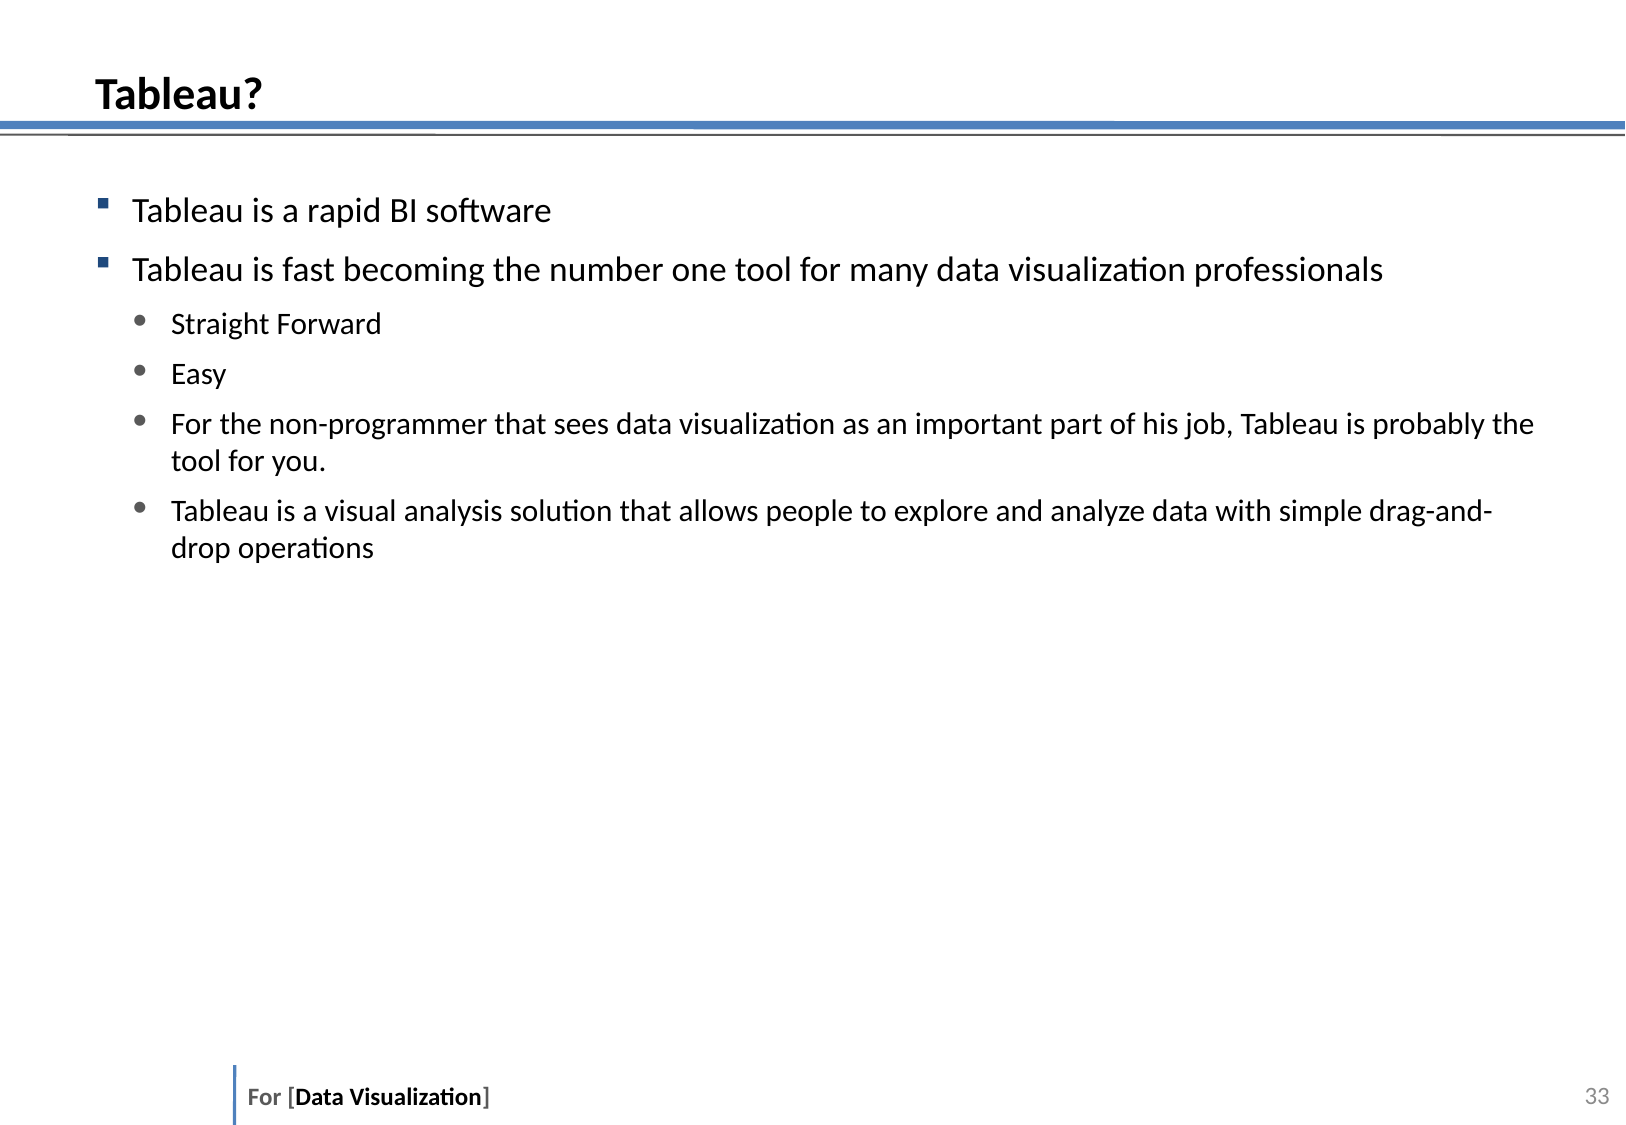

# Tableau?
Tableau is a rapid BI software
Tableau is fast becoming the number one tool for many data visualization professionals
Straight Forward
Easy
For the non-programmer that sees data visualization as an important part of his job, Tableau is probably the tool for you.
Tableau is a visual analysis solution that allows people to explore and analyze data with simple drag-and-drop operations
33